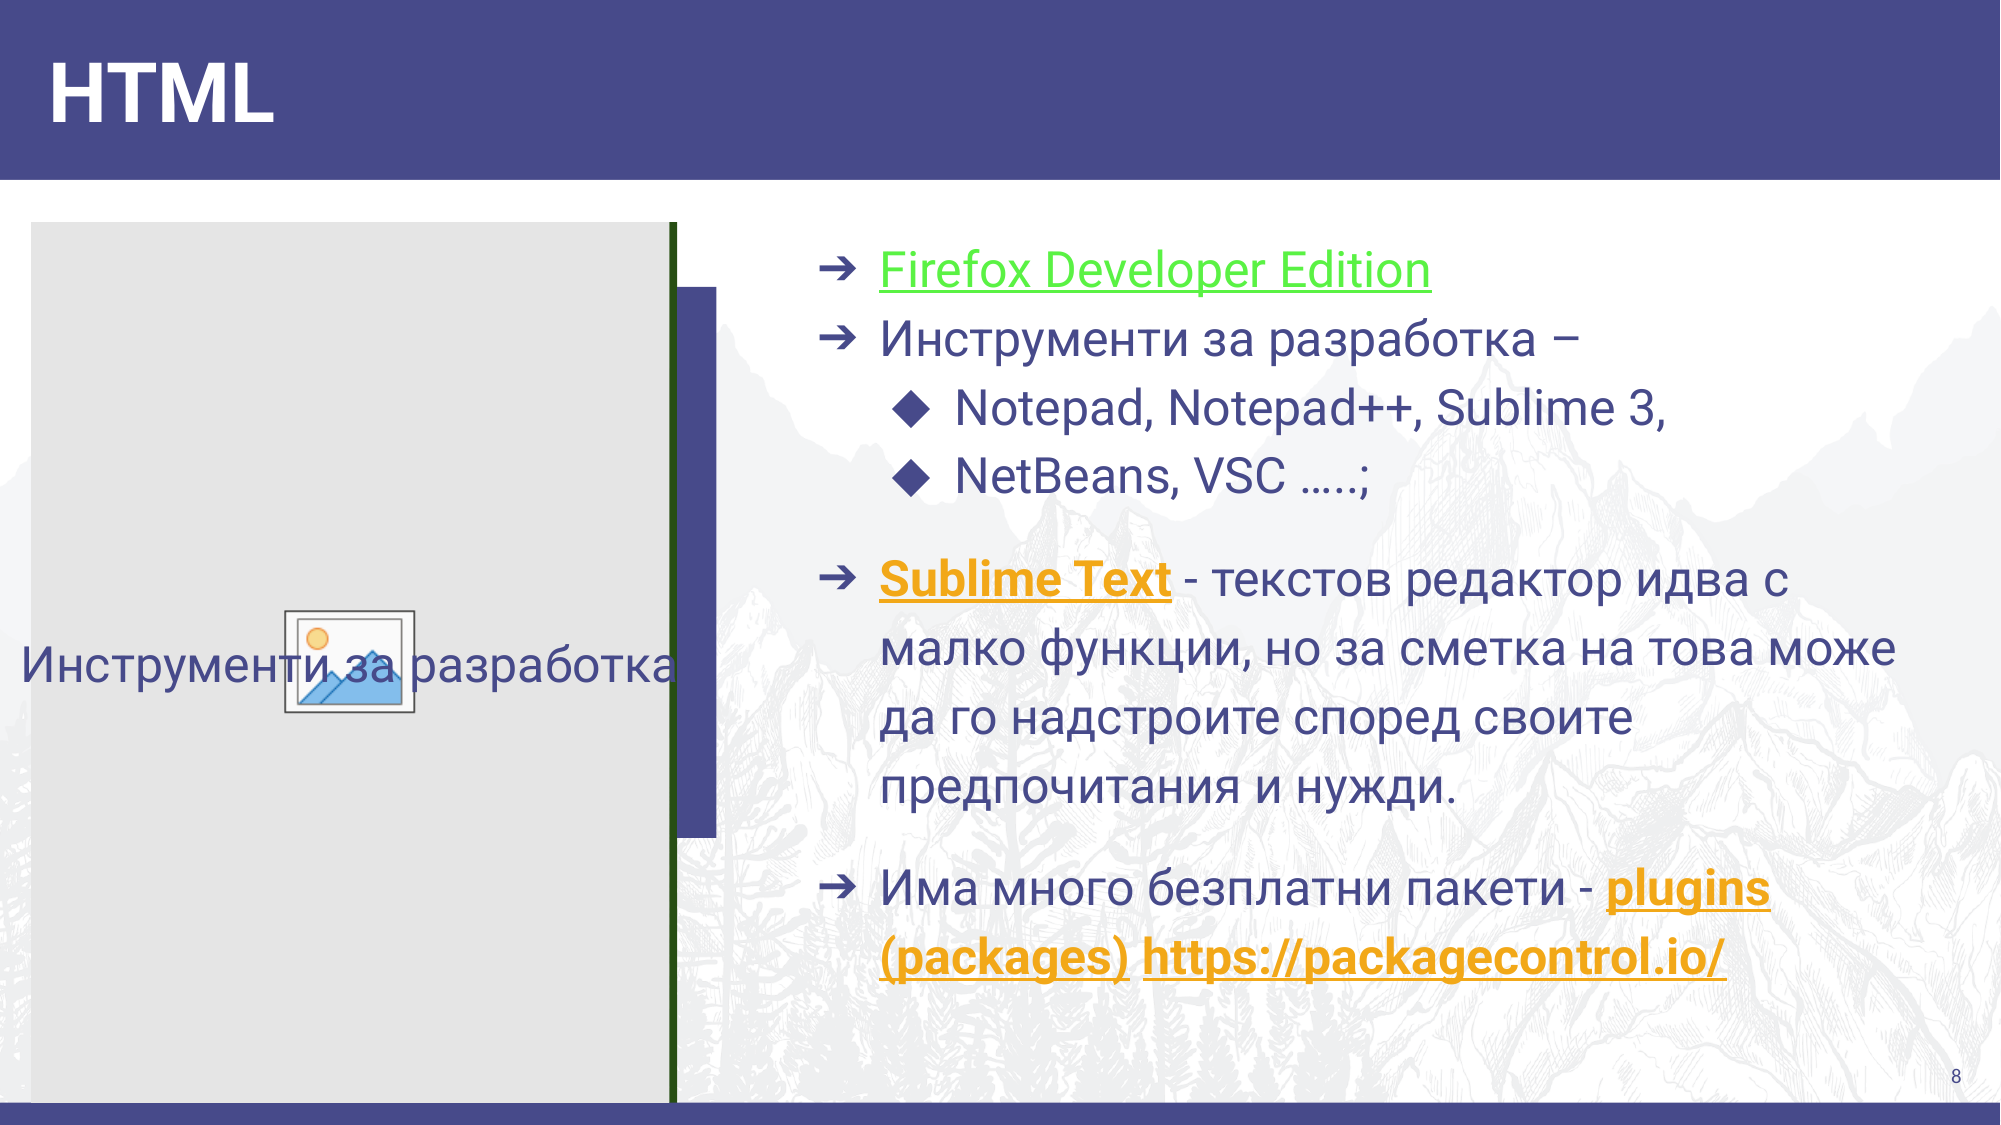

# HTML
Firefox Developer Edition
Инструменти за разработка –
Notepad, Notepad++, Sublime 3,
NetBeans, VSC …..;
Sublime Text - текстов редактор идва с малко функции, но за сметка на това може да го надстроите според своите предпочитания и нужди.
Има много безплатни пакети - plugins (packages) https://packagecontrol.io/

Инструменти за разработка
8